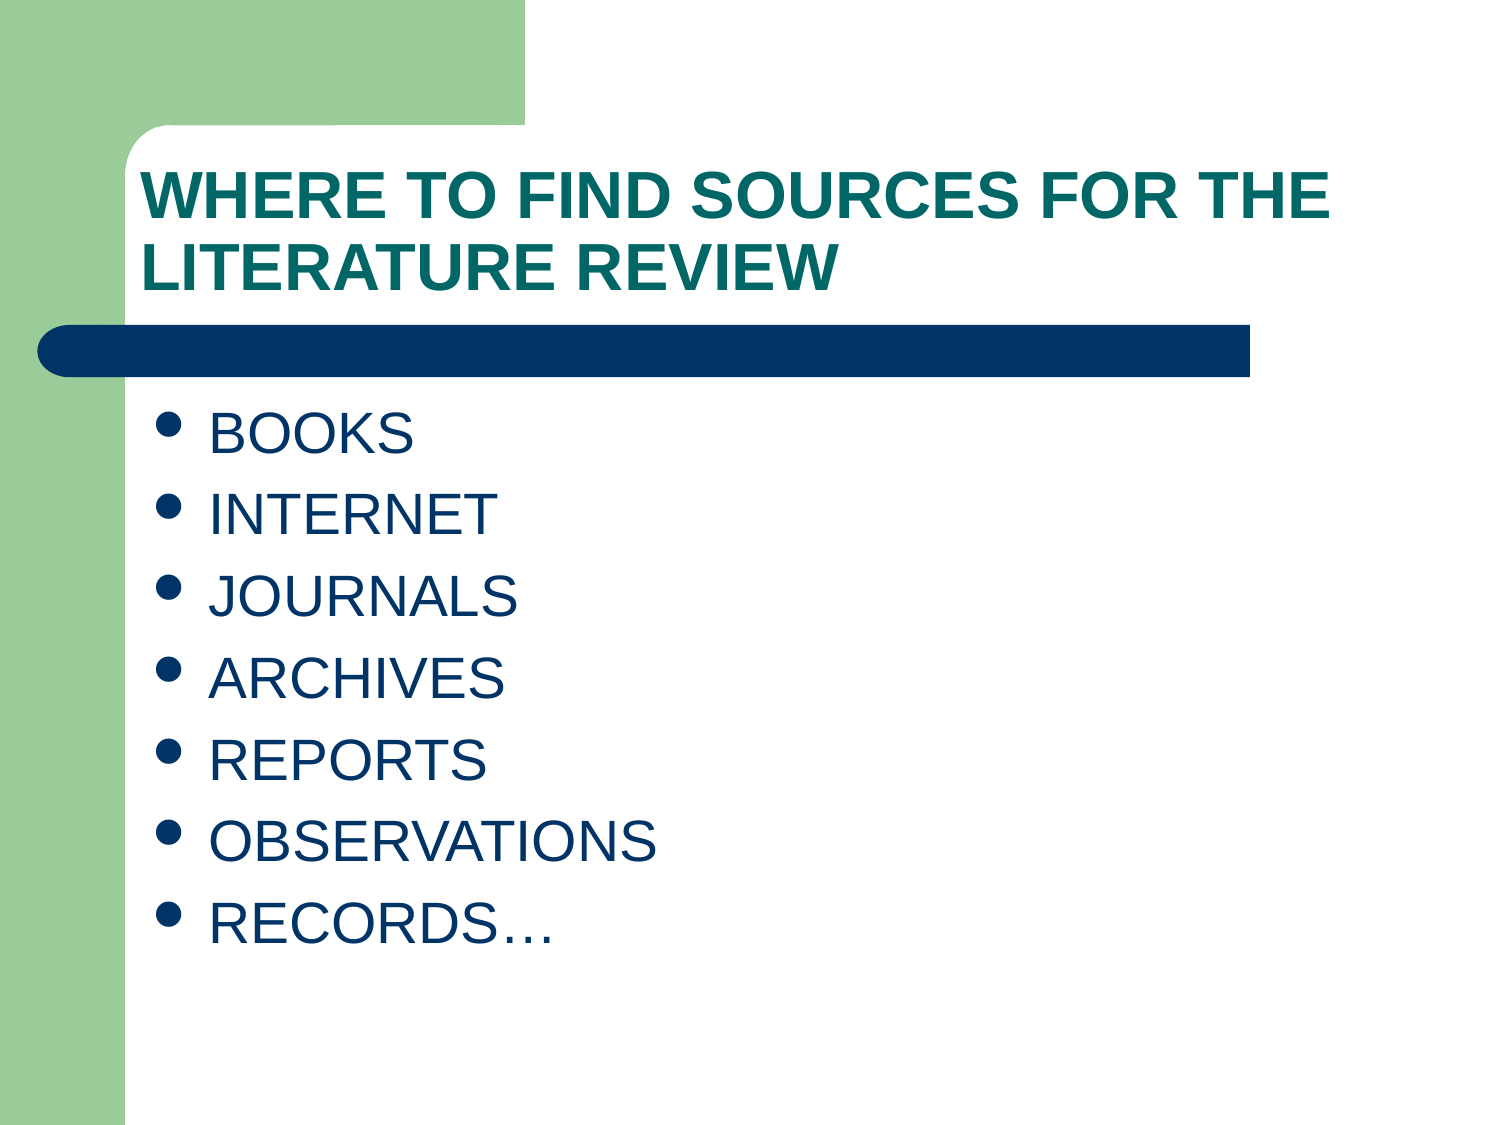

# WHERE TO FIND SOURCES FOR THE LITERATURE REVIEW
BOOKS
INTERNET
JOURNALS
ARCHIVES
REPORTS
OBSERVATIONS
RECORDS…